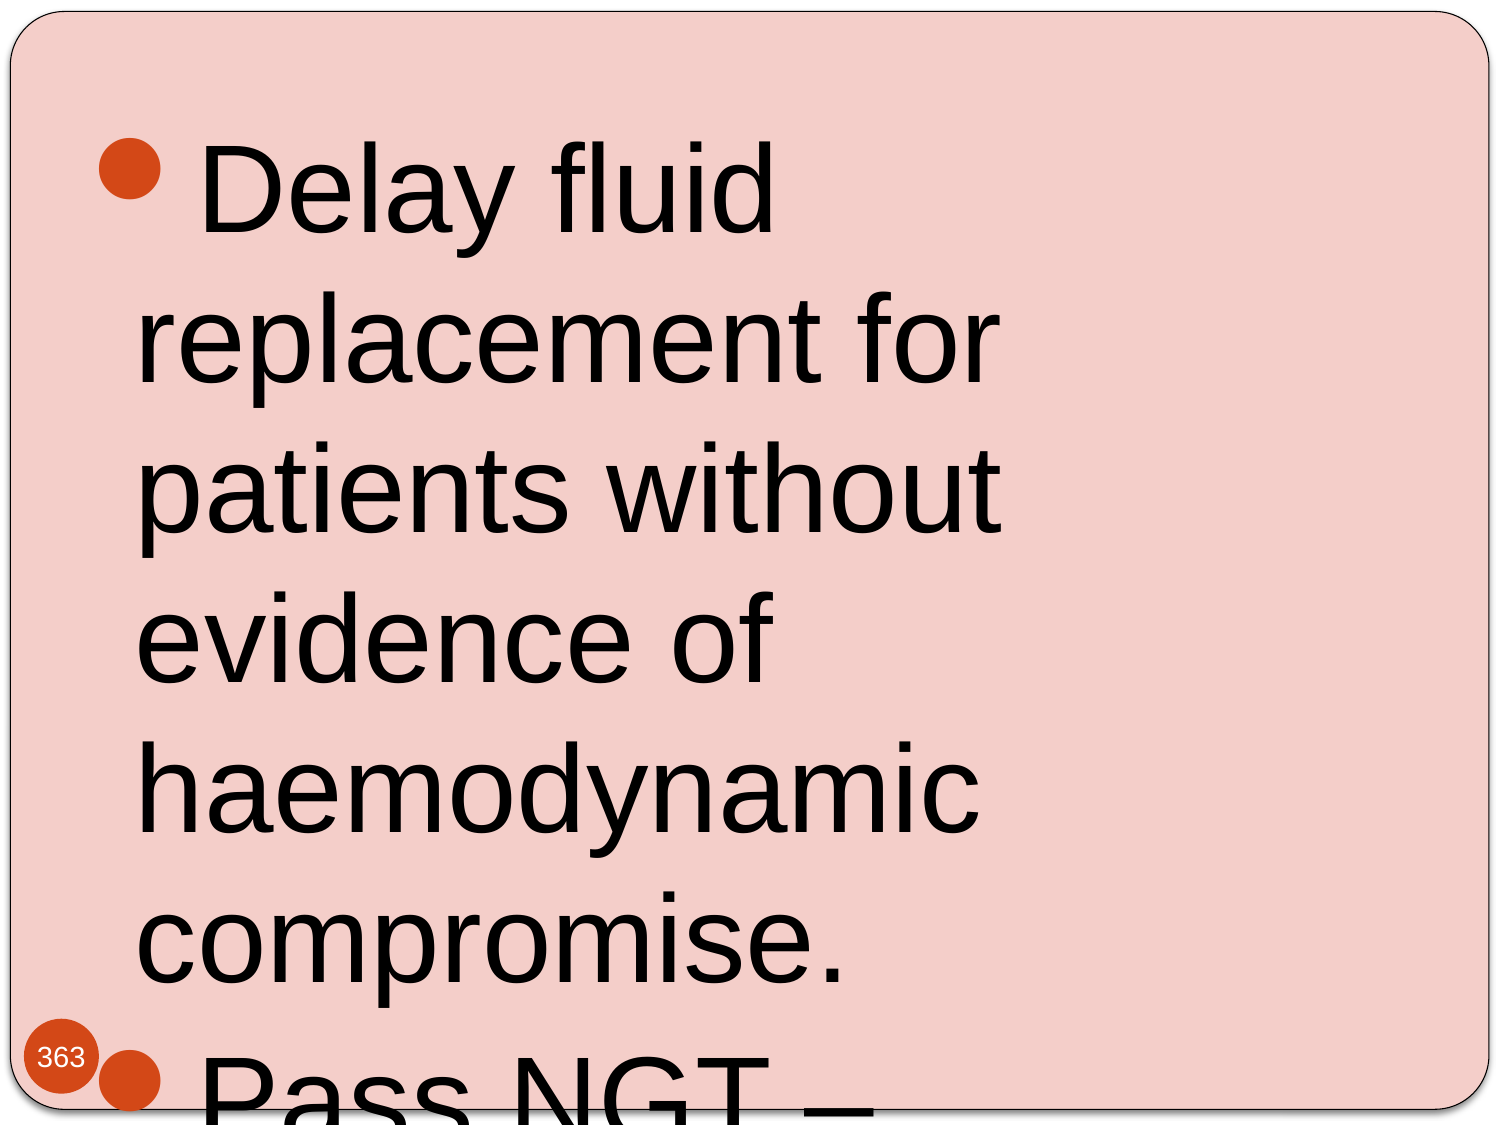

Delay fluid replacement for patients without evidence of haemodynamic compromise.
Pass NGT – Diagnosis, suction
363